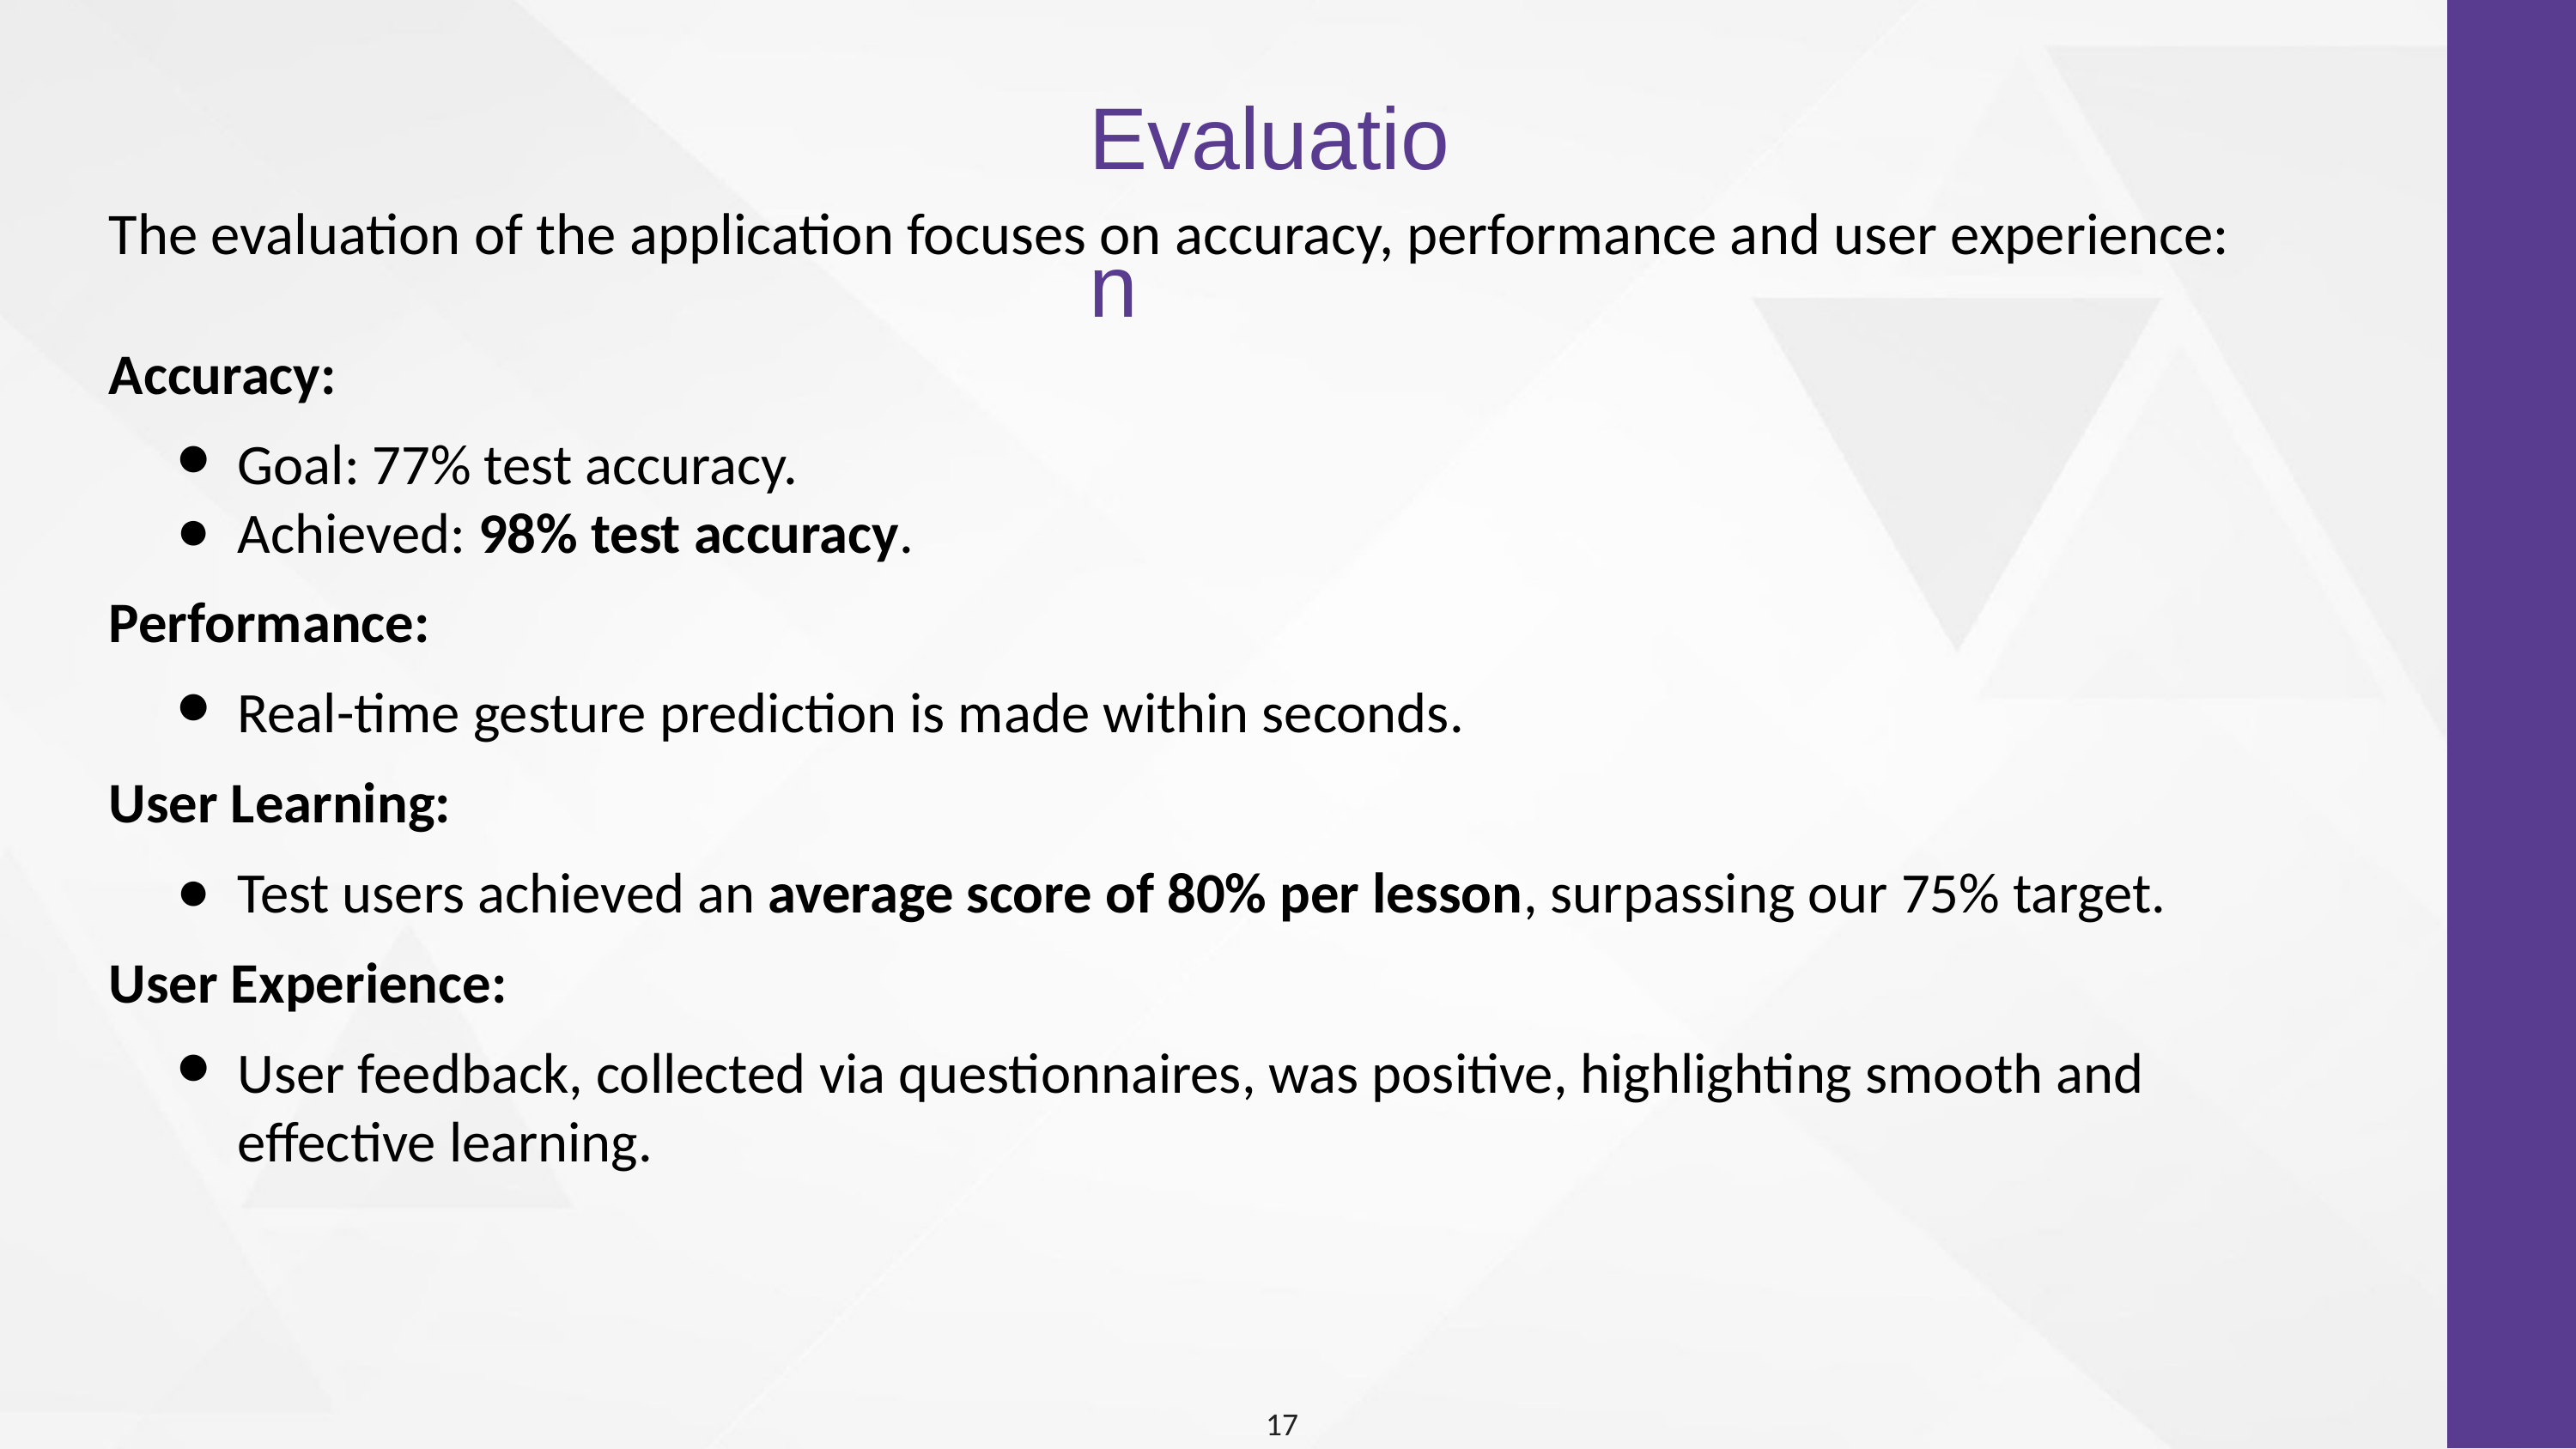

Evaluation
The evaluation of the application focuses on accuracy, performance and user experience:
Accuracy:
Goal: 77% test accuracy.
Achieved: 98% test accuracy.
Performance:
Real-time gesture prediction is made within seconds.
User Learning:
Test users achieved an average score of 80% per lesson, surpassing our 75% target.
User Experience:
User feedback, collected via questionnaires, was positive, highlighting smooth and effective learning.

17